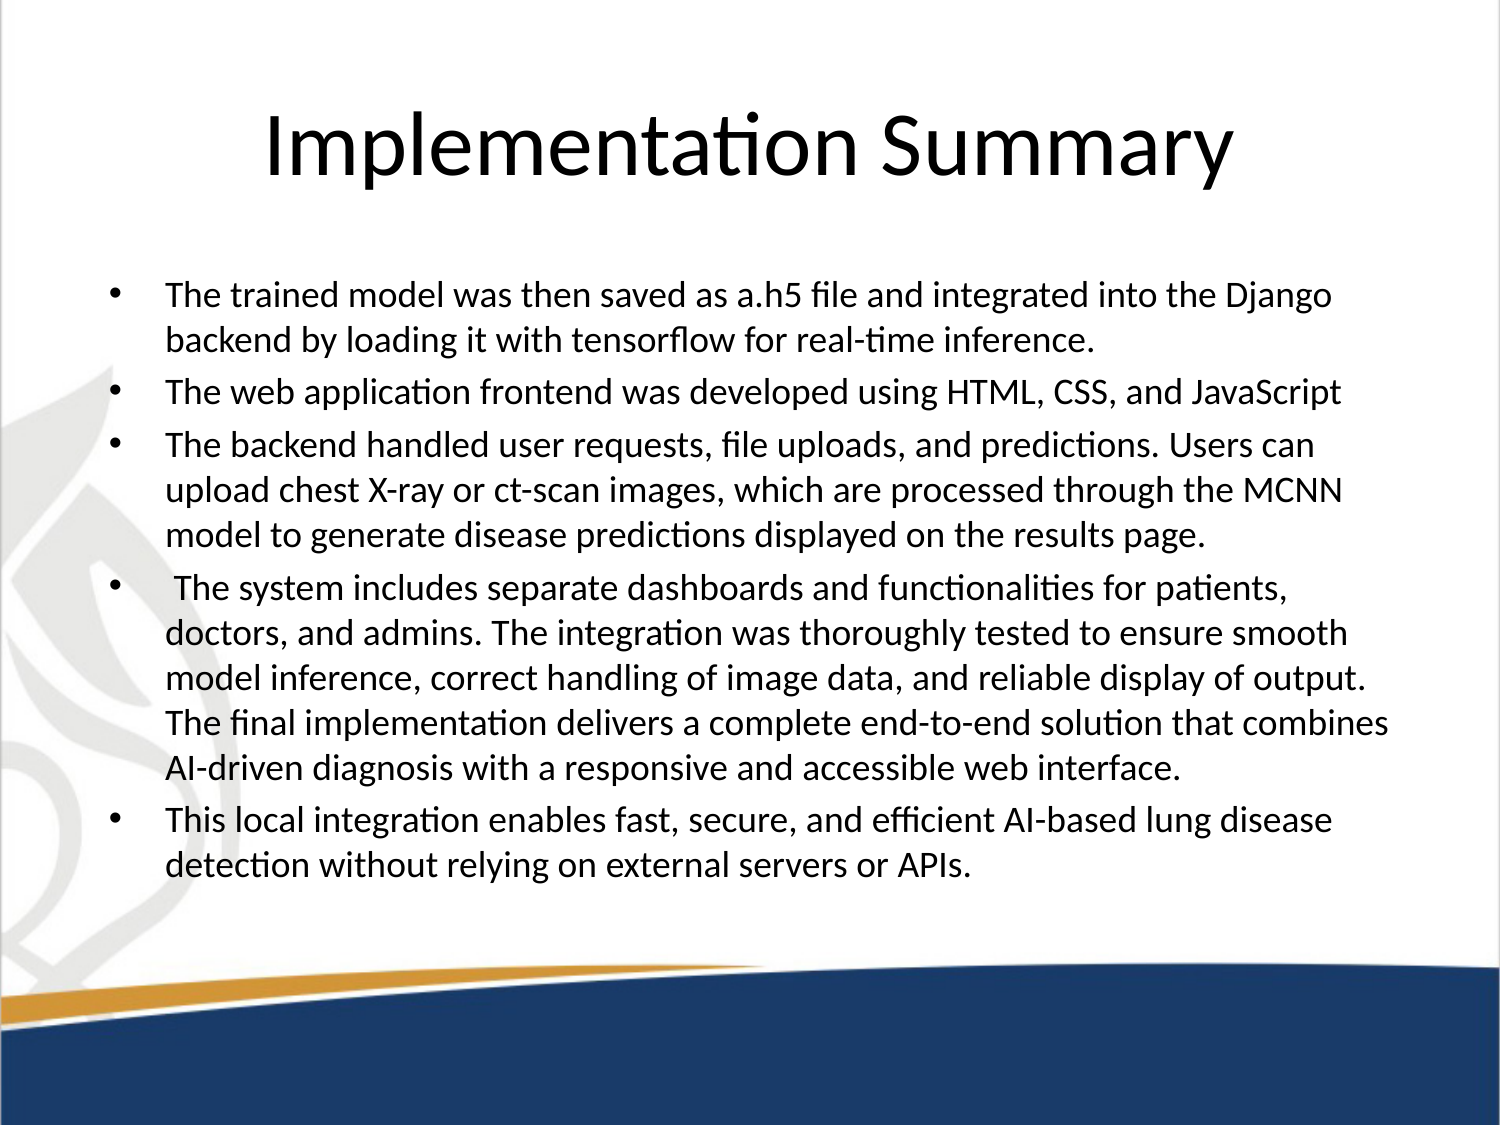

# Implementation Summary
The trained model was then saved as a.h5 file and integrated into the Django backend by loading it with tensorflow for real-time inference.
The web application frontend was developed using HTML, CSS, and JavaScript
The backend handled user requests, file uploads, and predictions. Users can upload chest X-ray or ct-scan images, which are processed through the MCNN model to generate disease predictions displayed on the results page.
 The system includes separate dashboards and functionalities for patients, doctors, and admins. The integration was thoroughly tested to ensure smooth model inference, correct handling of image data, and reliable display of output. The final implementation delivers a complete end-to-end solution that combines AI-driven diagnosis with a responsive and accessible web interface.
This local integration enables fast, secure, and efficient AI-based lung disease detection without relying on external servers or APIs.